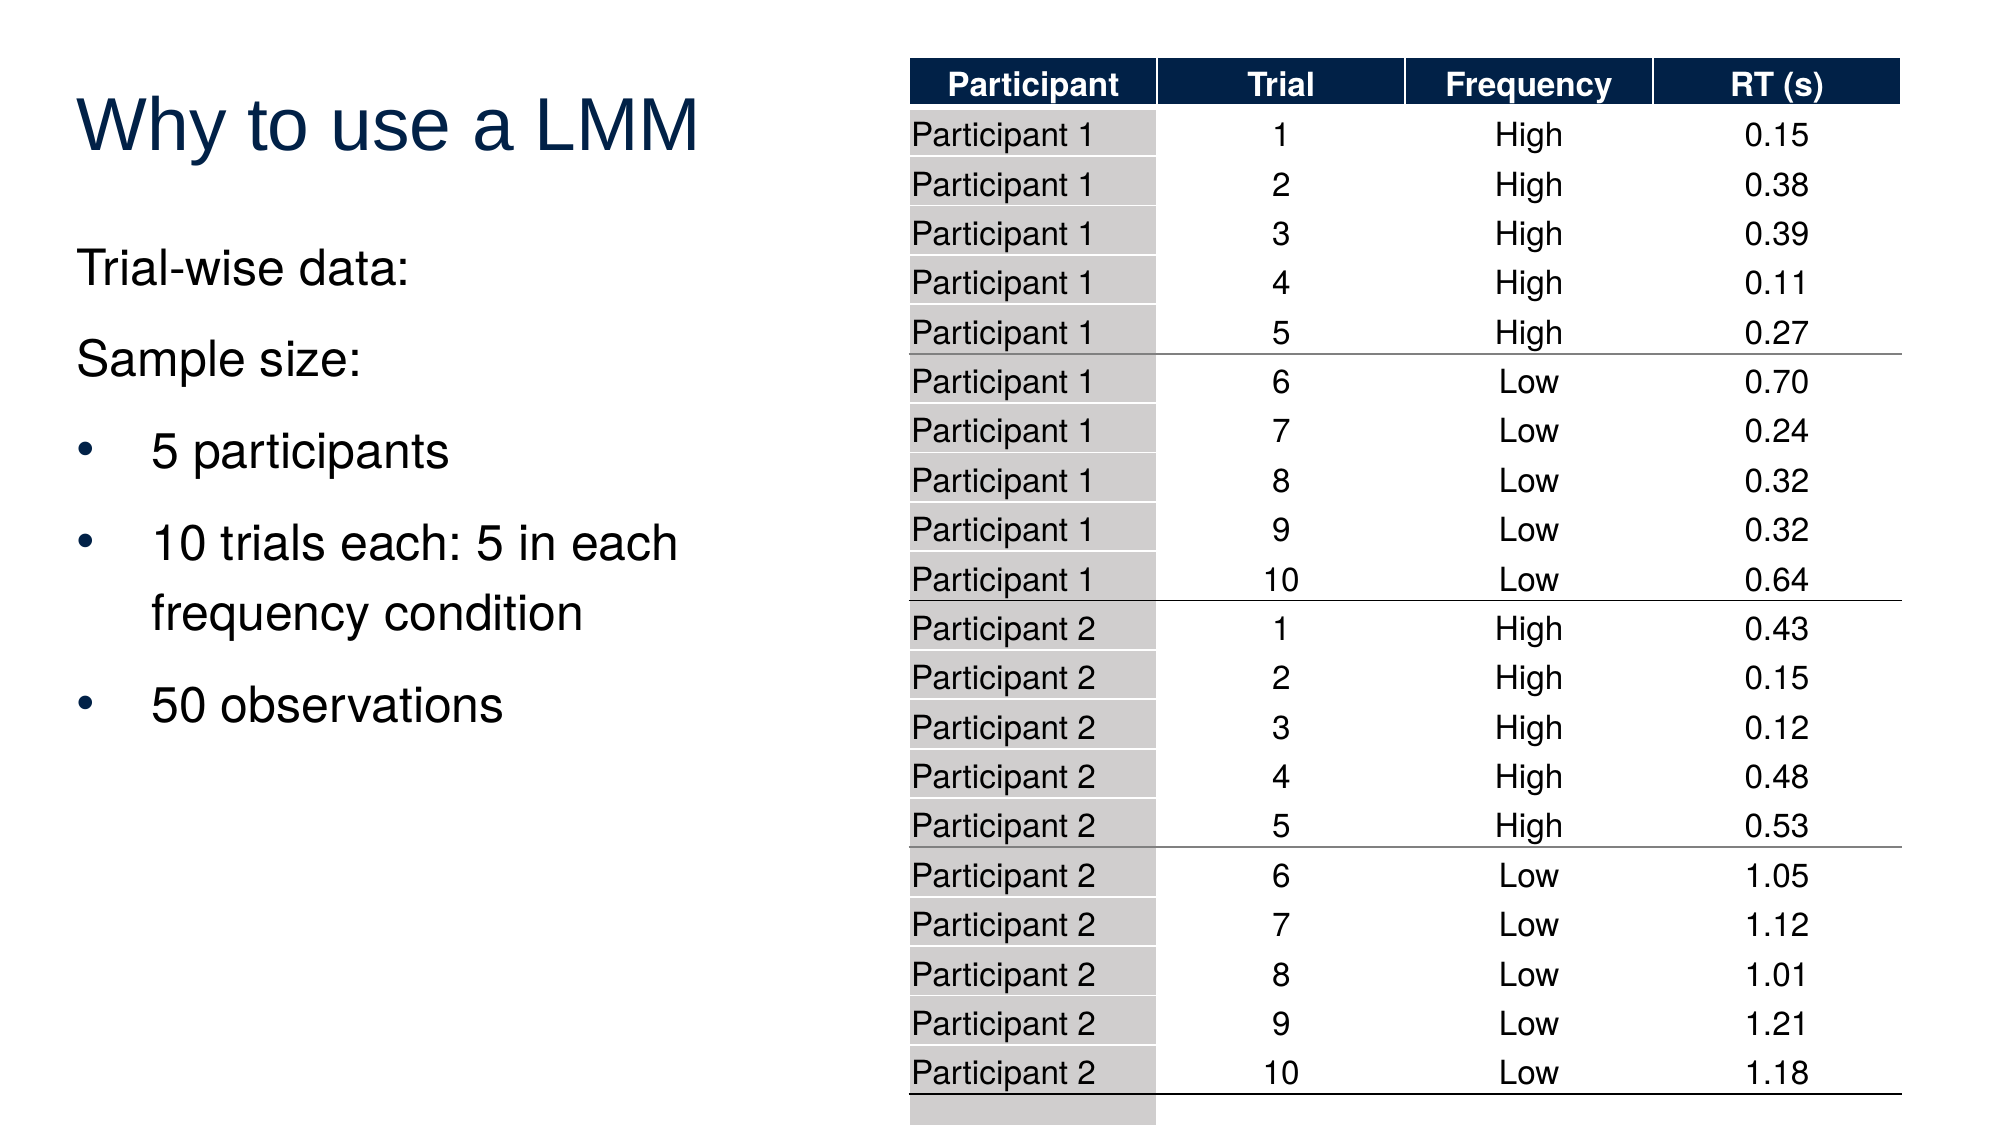

| Participant | Trial | Frequency | RT (s) |
| --- | --- | --- | --- |
| Participant 1 | 1 | High | 0.15 |
| Participant 1 | 2 | High | 0.38 |
| Participant 1 | 3 | High | 0.39 |
| Participant 1 | 4 | High | 0.11 |
| Participant 1 | 5 | High | 0.27 |
| Participant 1 | 6 | Low | 0.70 |
| Participant 1 | 7 | Low | 0.24 |
| Participant 1 | 8 | Low | 0.32 |
| Participant 1 | 9 | Low | 0.32 |
| Participant 1 | 10 | Low | 0.64 |
| Participant 2 | 1 | High | 0.43 |
| Participant 2 | 2 | High | 0.15 |
| Participant 2 | 3 | High | 0.12 |
| Participant 2 | 4 | High | 0.48 |
| Participant 2 | 5 | High | 0.53 |
| Participant 2 | 6 | Low | 1.05 |
| Participant 2 | 7 | Low | 1.12 |
| Participant 2 | 8 | Low | 1.01 |
| Participant 2 | 9 | Low | 1.21 |
| Participant 2 | 10 | Low | 1.18 |
| … | … | ... | … |
| Participant 5 | 10 | Low | 3.43 |
# Why to use a LMM
Trial-wise data:
Sample size:
5 participants
10 trials each: 5 in each frequency condition
50 observations